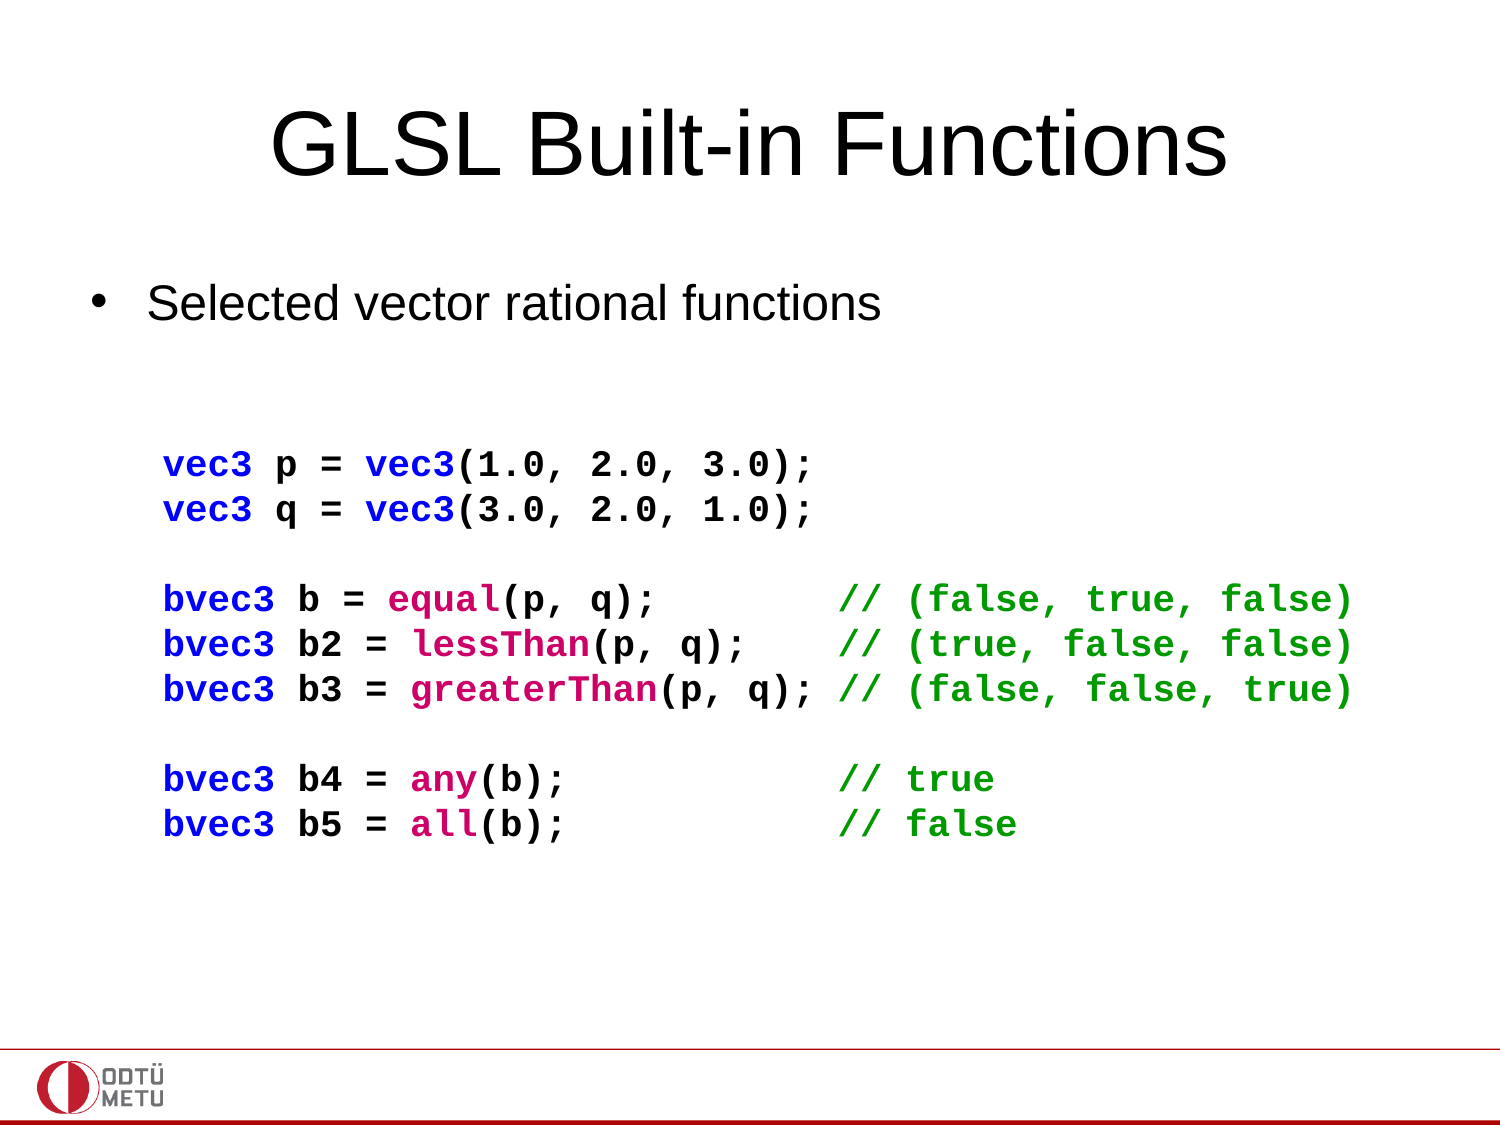

# GLSL Built-in Functions
Selected vector rational functions

vec3 p = vec3(1.0, 2.0, 3.0);
vec3 q = vec3(3.0, 2.0, 1.0);

bvec3 b = equal(p, q);        // (false, true, false)
bvec3 b2 = lessThan(p, q);    // (true, false, false)
bvec3 b3 = greaterThan(p, q); // (false, false, true)

bvec3 b4 = any(b);            // true
bvec3 b5 = all(b);            // false